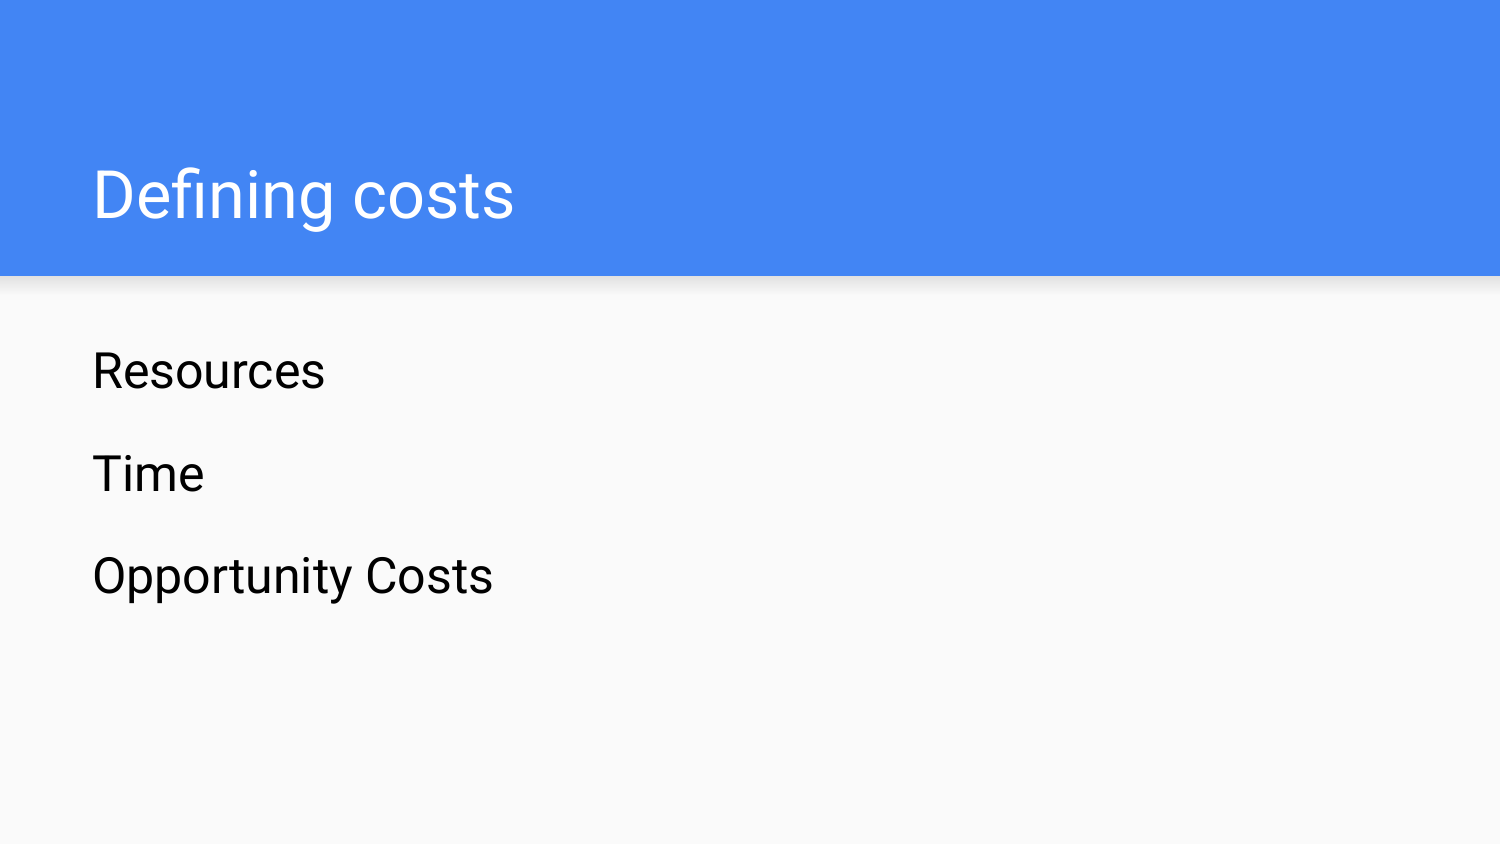

# Defining costs
Resources
Time
Opportunity Costs